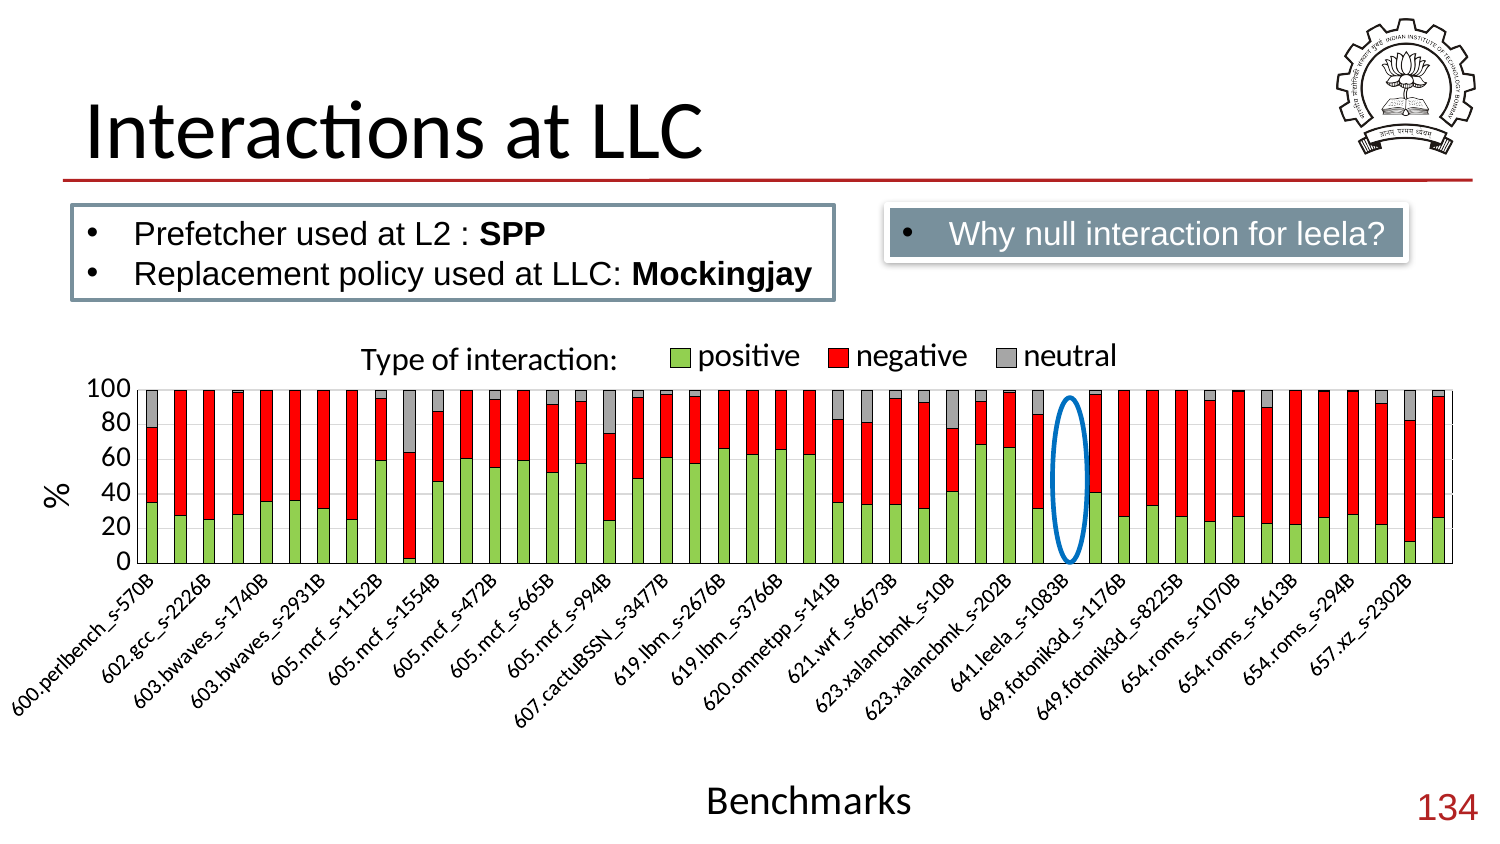

# Interactions at LLC
Prefetcher used at L2 : SPP
Replacement policy used at LLC: Mockingjay
Why null interaction for leela?

### Chart: Type of interaction:

| Category | positive | negative | neutral |
|---|---|---|---|
| 600.perlbench_s-570B | 35.0833 | 43.0831 | 21.8335 |
| 602.gcc_s-1850B | 27.3598 | 72.5783 | 0.0618448 |
| 602.gcc_s-2226B | 25.0789 | 74.9145 | 0.00659715 |
| 602.gcc_s-734B | 28.007 | 70.3643 | 1.62871 |
| 603.bwaves_s-1740B | 35.858 | 64.1083 | 0.0336986 |
| 603.bwaves_s-2609B | 36.0553 | 63.9362 | 0.00852142 |
| 603.bwaves_s-2931B | 31.5841 | 68.1584 | 0.257544 |
| 603.bwaves_s-891B | 25.2306 | 74.7694 | 0.0 |
| 605.mcf_s-1152B | 59.5885 | 35.2546 | 5.15694 |
| 605.mcf_s-1536B | 2.9679 | 60.8618 | 36.1703 |
| 605.mcf_s-1554B | 47.4225 | 40.1959 | 12.3816 |
| 605.mcf_s-1644B | 60.5915 | 39.0881 | 0.320367 |
| 605.mcf_s-472B | 55.4648 | 38.8807 | 5.65449 |
| 605.mcf_s-484B | 59.5511 | 40.1979 | 0.250991 |
| 605.mcf_s-665B | 52.6009 | 39.2228 | 8.17635 |
| 605.mcf_s-782B | 57.3282 | 36.2325 | 6.43926 |
| 605.mcf_s-994B | 24.3977 | 50.7961 | 24.8062 |
| 607.cactuBSSN_s-2421B | 48.8019 | 46.9416 | 4.2565 |
| 607.cactuBSSN_s-3477B | 61.2701 | 36.0718 | 2.6581 |
| 607.cactuBSSN_s-4004B | 57.7925 | 38.457 | 3.75052 |
| 619.lbm_s-2676B | 66.2737 | 33.3668 | 0.359522 |
| 619.lbm_s-2677B | 62.8318 | 36.7306 | 0.437632 |
| 619.lbm_s-3766B | 65.4964 | 34.0471 | 0.456516 |
| 619.lbm_s-4268B | 62.6893 | 36.9635 | 0.347264 |
| 620.omnetpp_s-141B | 34.8167 | 48.3334 | 16.8499 |
| 620.omnetpp_s-874B | 34.0145 | 47.2471 | 18.7384 |
| 621.wrf_s-6673B | 33.7529 | 61.3587 | 4.88842 |
| 621.wrf_s-8065B | 31.4939 | 61.5228 | 6.98325 |
| 623.xalancbmk_s-10B | 41.4666 | 36.5999 | 21.9335 |
| 623.xalancbmk_s-165B | 68.3131 | 24.9113 | 6.77562 |
| 623.xalancbmk_s-202B | 67.0424 | 31.7062 | 1.25133 |
| 628.pop2_s-17B | 31.5825 | 54.2204 | 14.1972 |
| 641.leela_s-1083B | 0.0 | 0.0 | 0.0 |
| 649.fotonik3d_s-10881B | 41.0298 | 56.1383 | 2.83185 |
| 649.fotonik3d_s-1176B | 26.8799 | 73.1062 | 0.013884 |
| 649.fotonik3d_s-7084B | 33.2462 | 66.7462 | 0.00764797 |
| 649.fotonik3d_s-8225B | 26.8529 | 73.1274 | 0.0197669 |
| 654.roms_s-1007B | 24.2485 | 69.4405 | 6.31104 |
| 654.roms_s-1070B | 27.1335 | 71.8353 | 1.03118 |
| 654.roms_s-1390B | 22.6812 | 67.4966 | 9.82224 |
| 654.roms_s-1613B | 22.6334 | 77.0991 | 0.267521 |
| 654.roms_s-293B | 26.3136 | 72.9588 | 0.727598 |
| 654.roms_s-294B | 27.9314 | 71.0324 | 1.03629 |
| 654.roms_s-523B | 22.4455 | 70.0215 | 7.53296 |
| 657.xz_s-2302B | 12.3313 | 70.0859 | 17.5828 |
| Mean | 26.143933333333333 | 69.92401666666667 | 3.9320648224999997 |
134